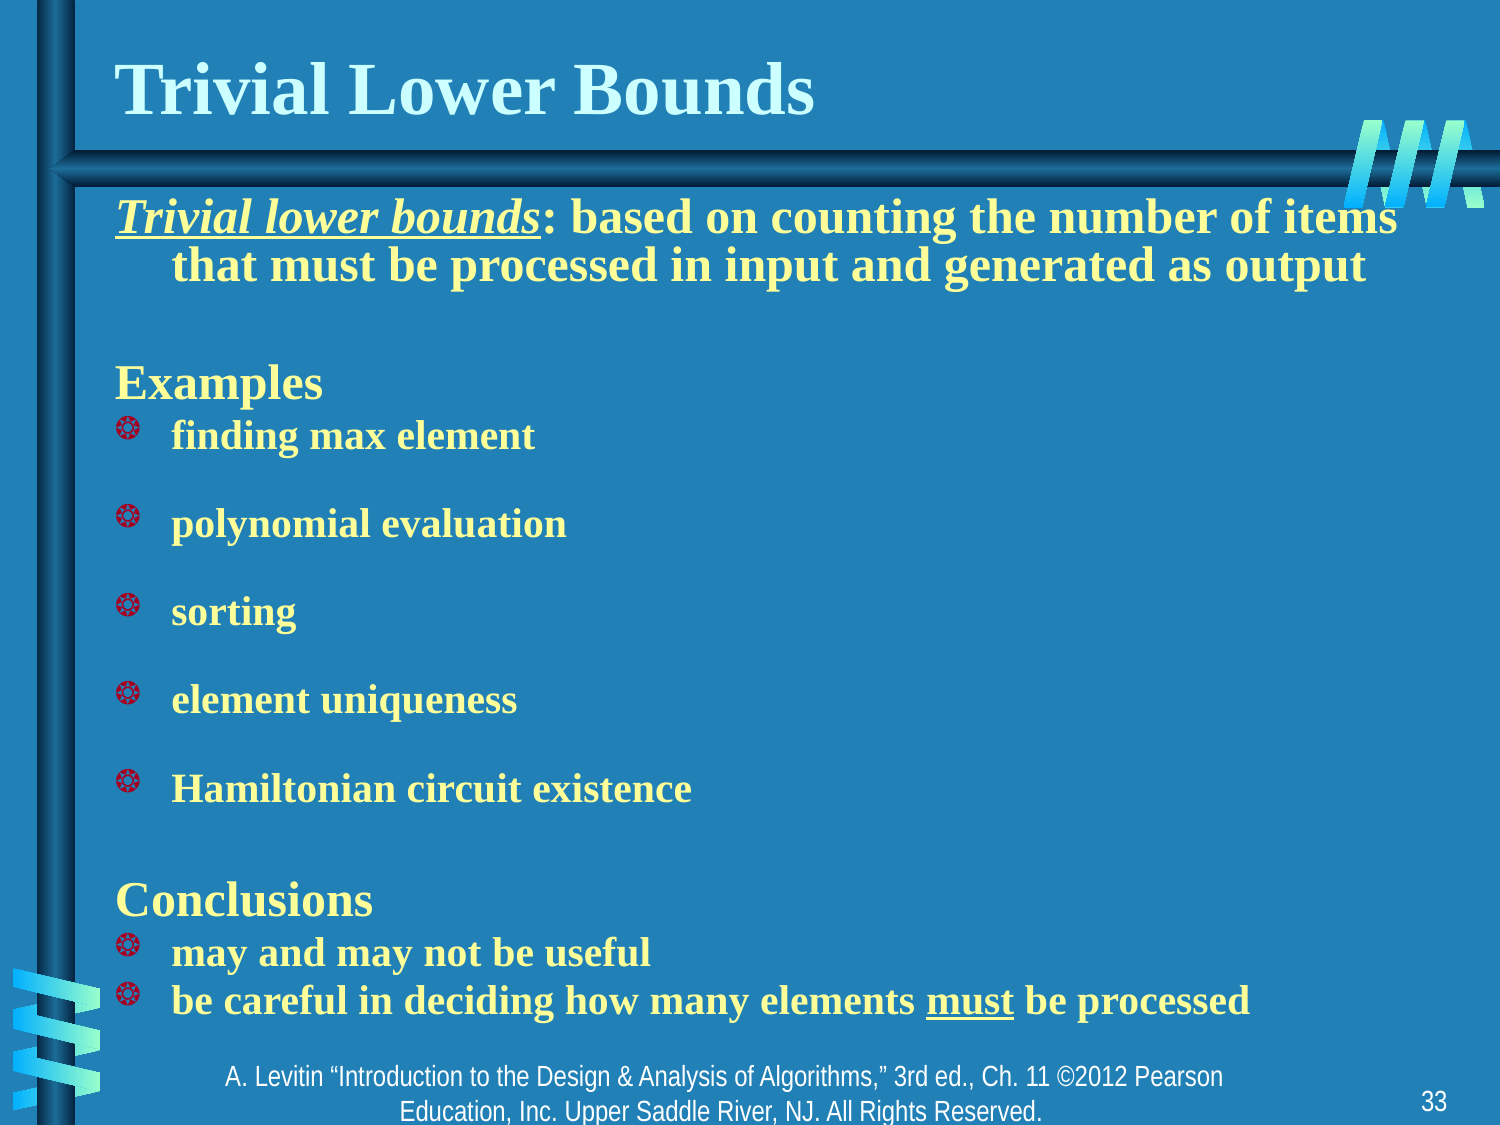

# Trivial Lower Bounds
Trivial lower bounds: based on counting the number of items that must be processed in input and generated as output
Examples
finding max element
polynomial evaluation
sorting
element uniqueness
Hamiltonian circuit existence

Conclusions
may and may not be useful
be careful in deciding how many elements must be processed
A. Levitin “Introduction to the Design & Analysis of Algorithms,” 3rd ed., Ch. 11 ©2012 Pearson Education, Inc. Upper Saddle River, NJ. All Rights Reserved.
33